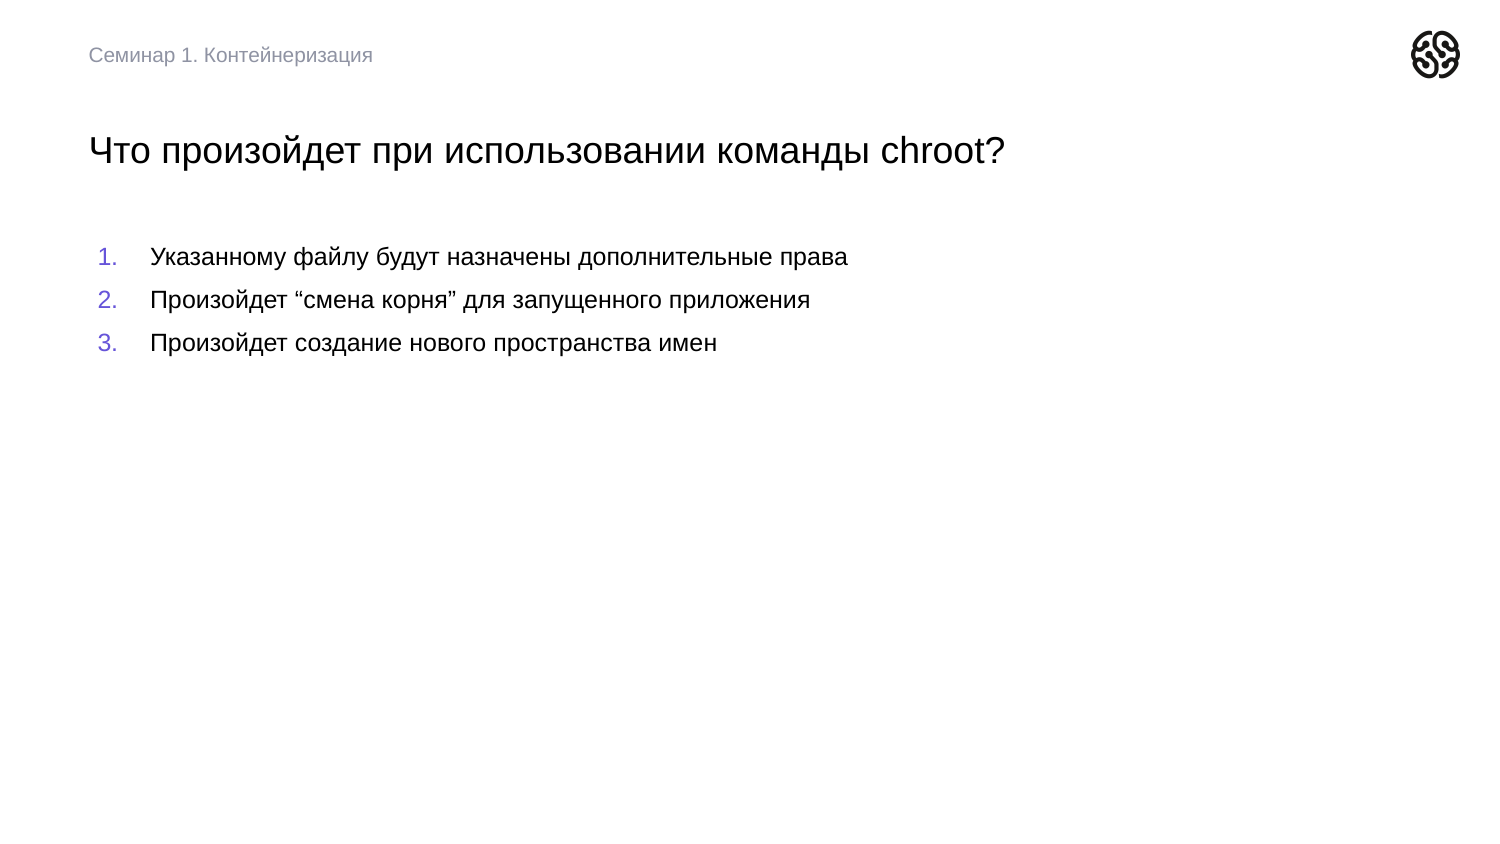

Семинар 1. Контейнеризация
Что произойдет при использовании команды chroot?
Указанному файлу будут назначены дополнительные права
Произойдет “смена корня” для запущенного приложения
Произойдет создание нового пространства имен